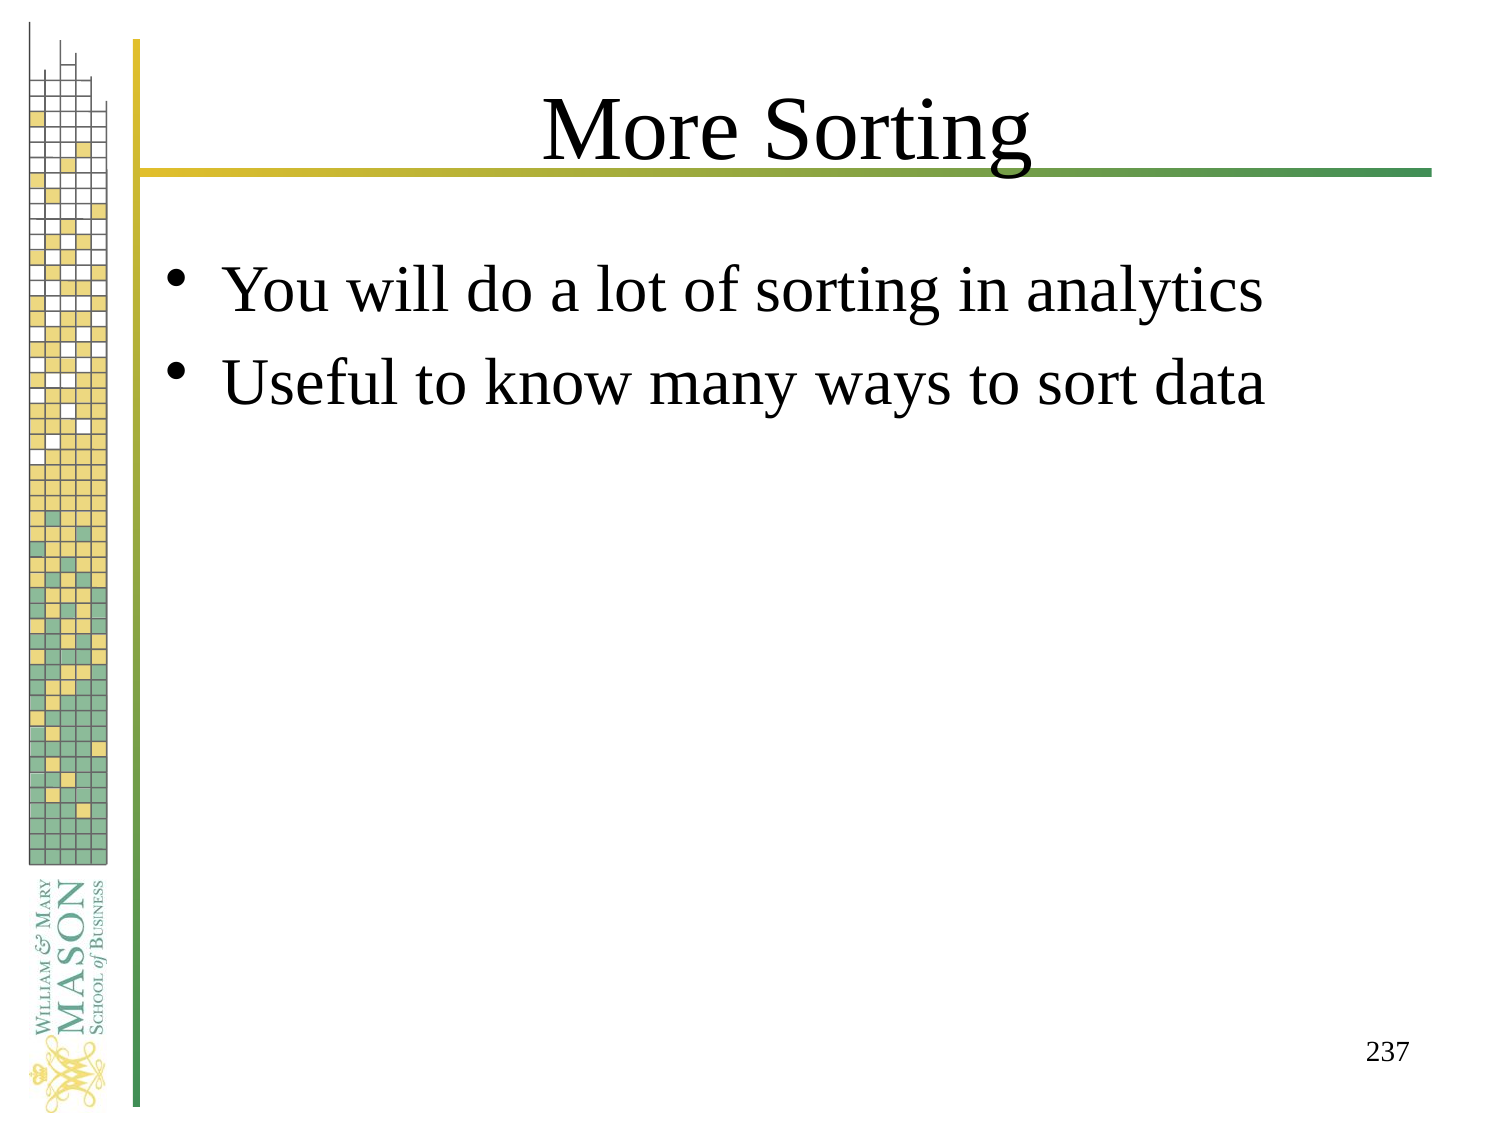

# More Sorting
You will do a lot of sorting in analytics
Useful to know many ways to sort data
237